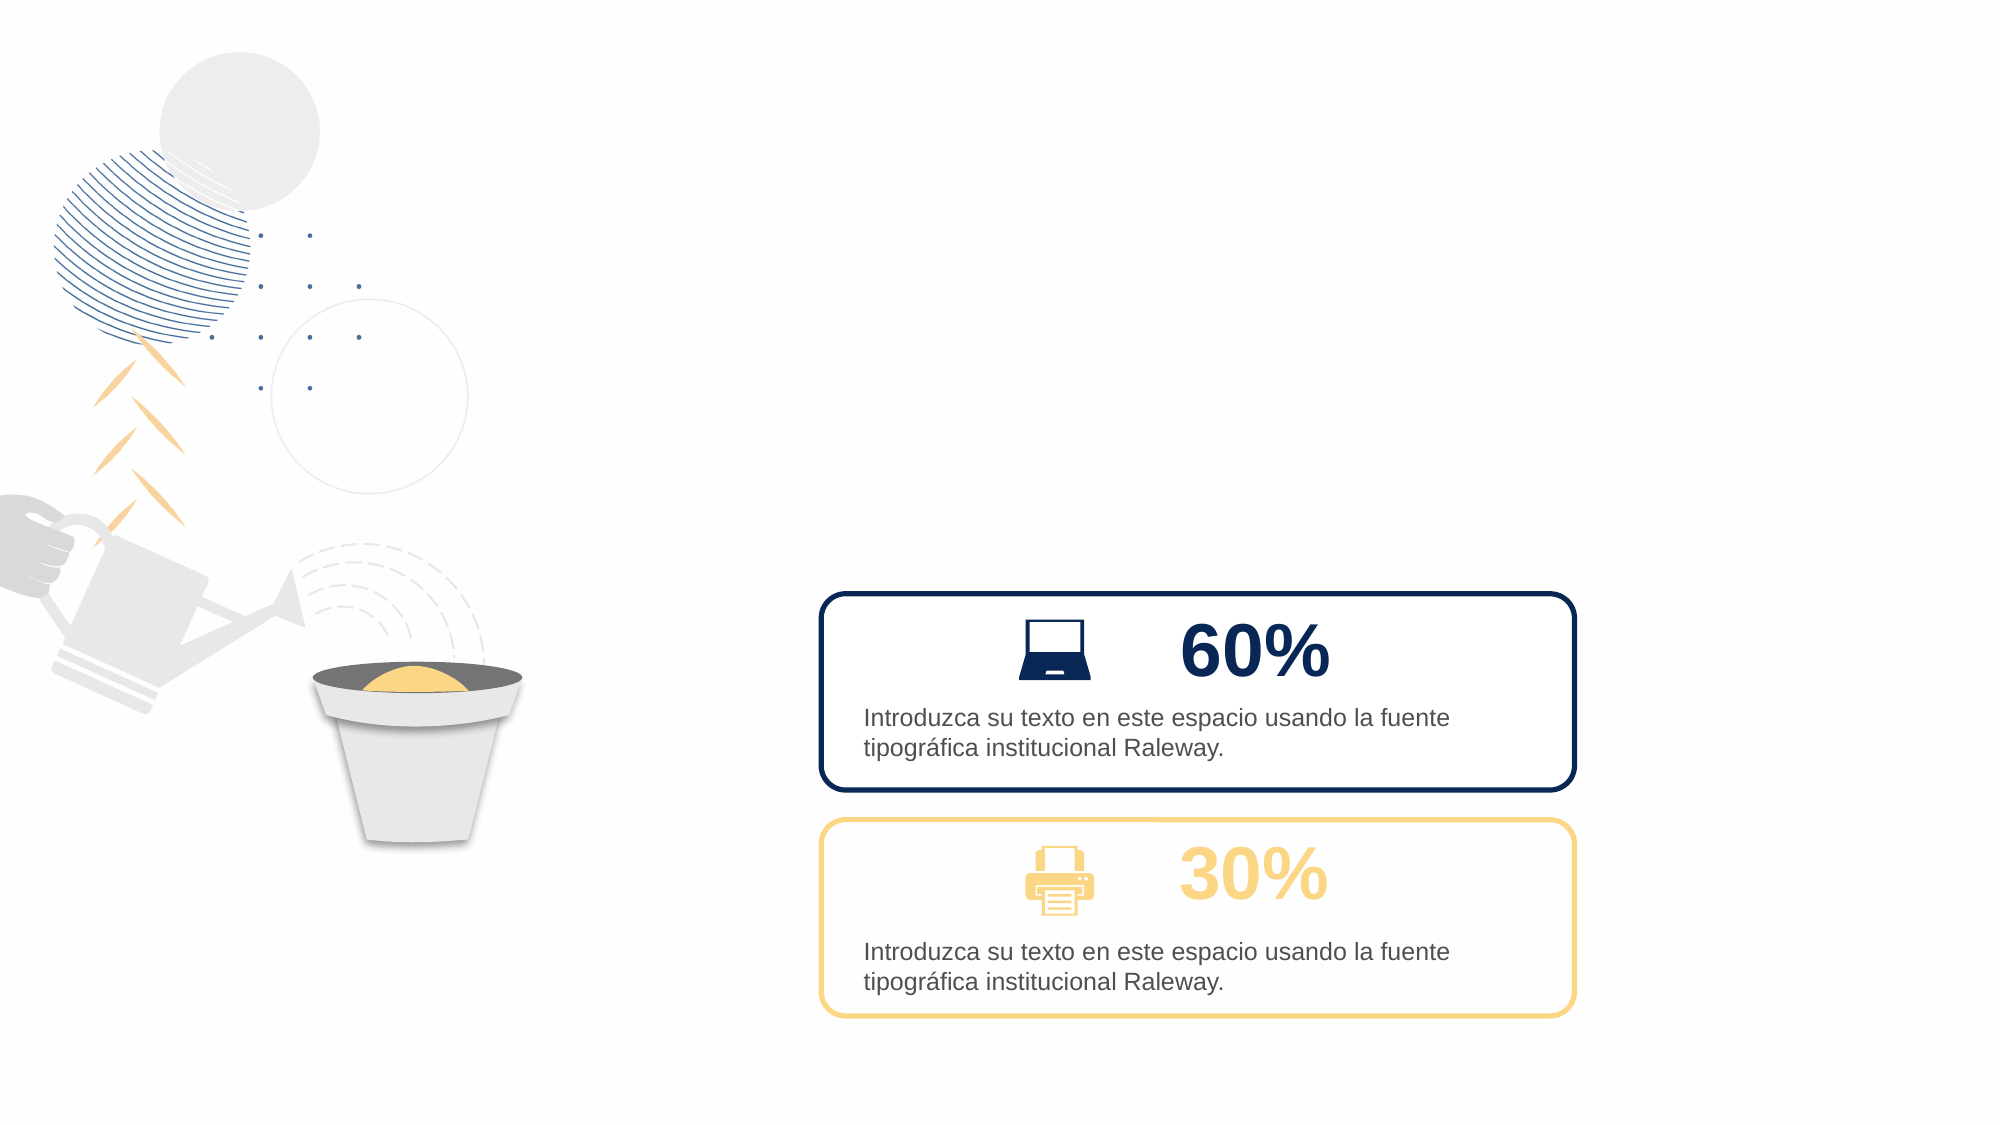

#

60%

Introduzca su texto en este espacio usando la fuente tipográfica institucional Raleway.
30%

Introduzca su texto en este espacio usando la fuente tipográfica institucional Raleway.